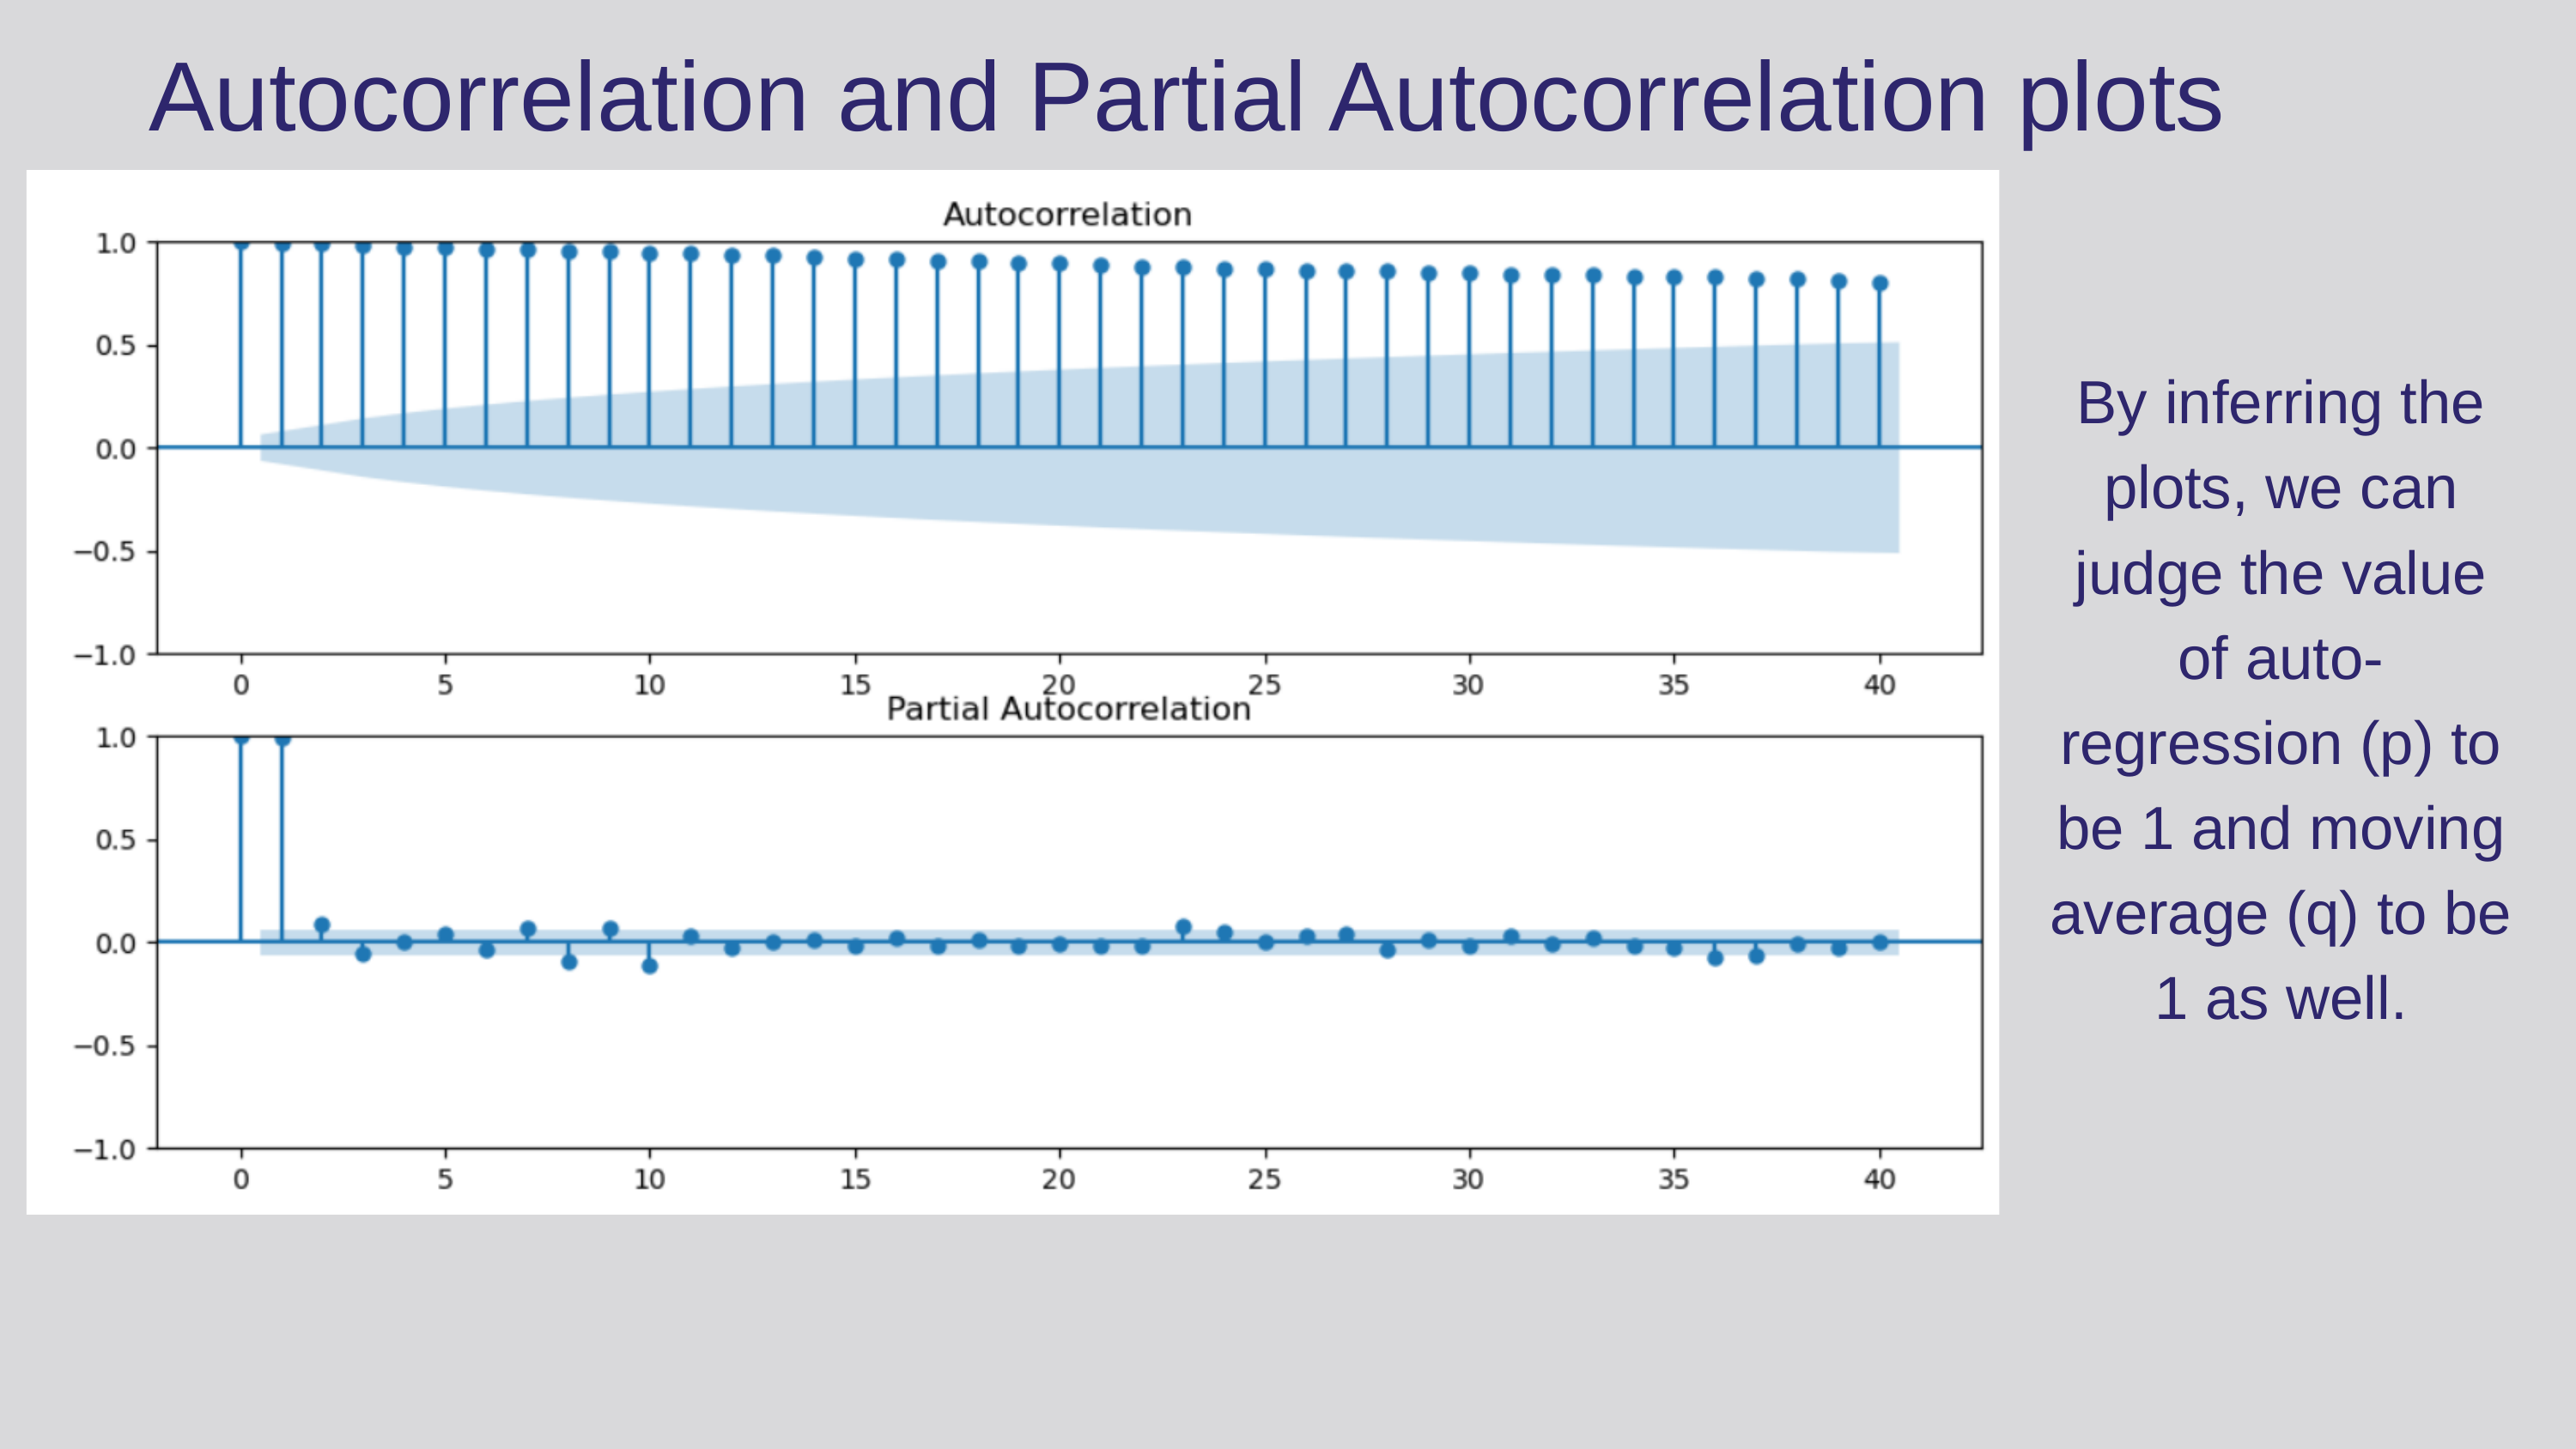

Autocorrelation and Partial Autocorrelation plots

By inferring the plots, we can judge the value of auto-regression (p) to be 1 and moving average (q) to be 1 as well.